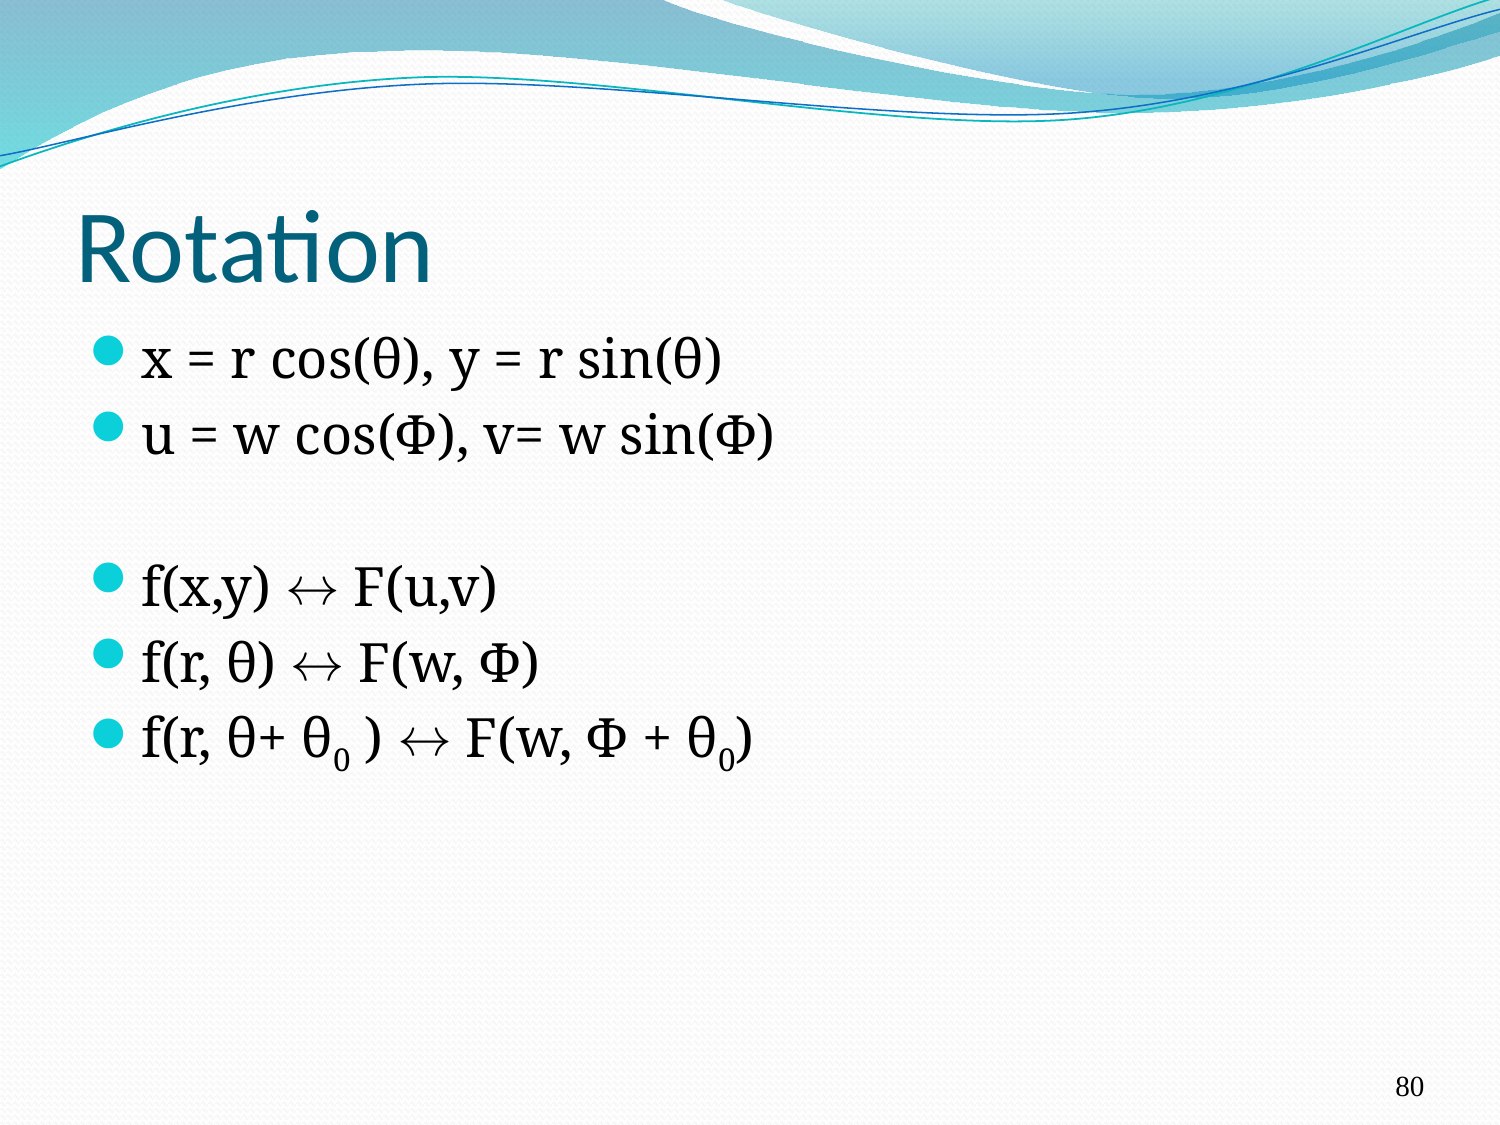

# Rotation
x = r cos(θ), y = r sin(θ)
u = w cos(Ф), v= w sin(Ф)

f(x,y) ↔ F(u,v)
f(r, θ) ↔ F(w, Ф)
f(r, θ+ θ0 ) ↔ F(w, Ф + θ0)
80